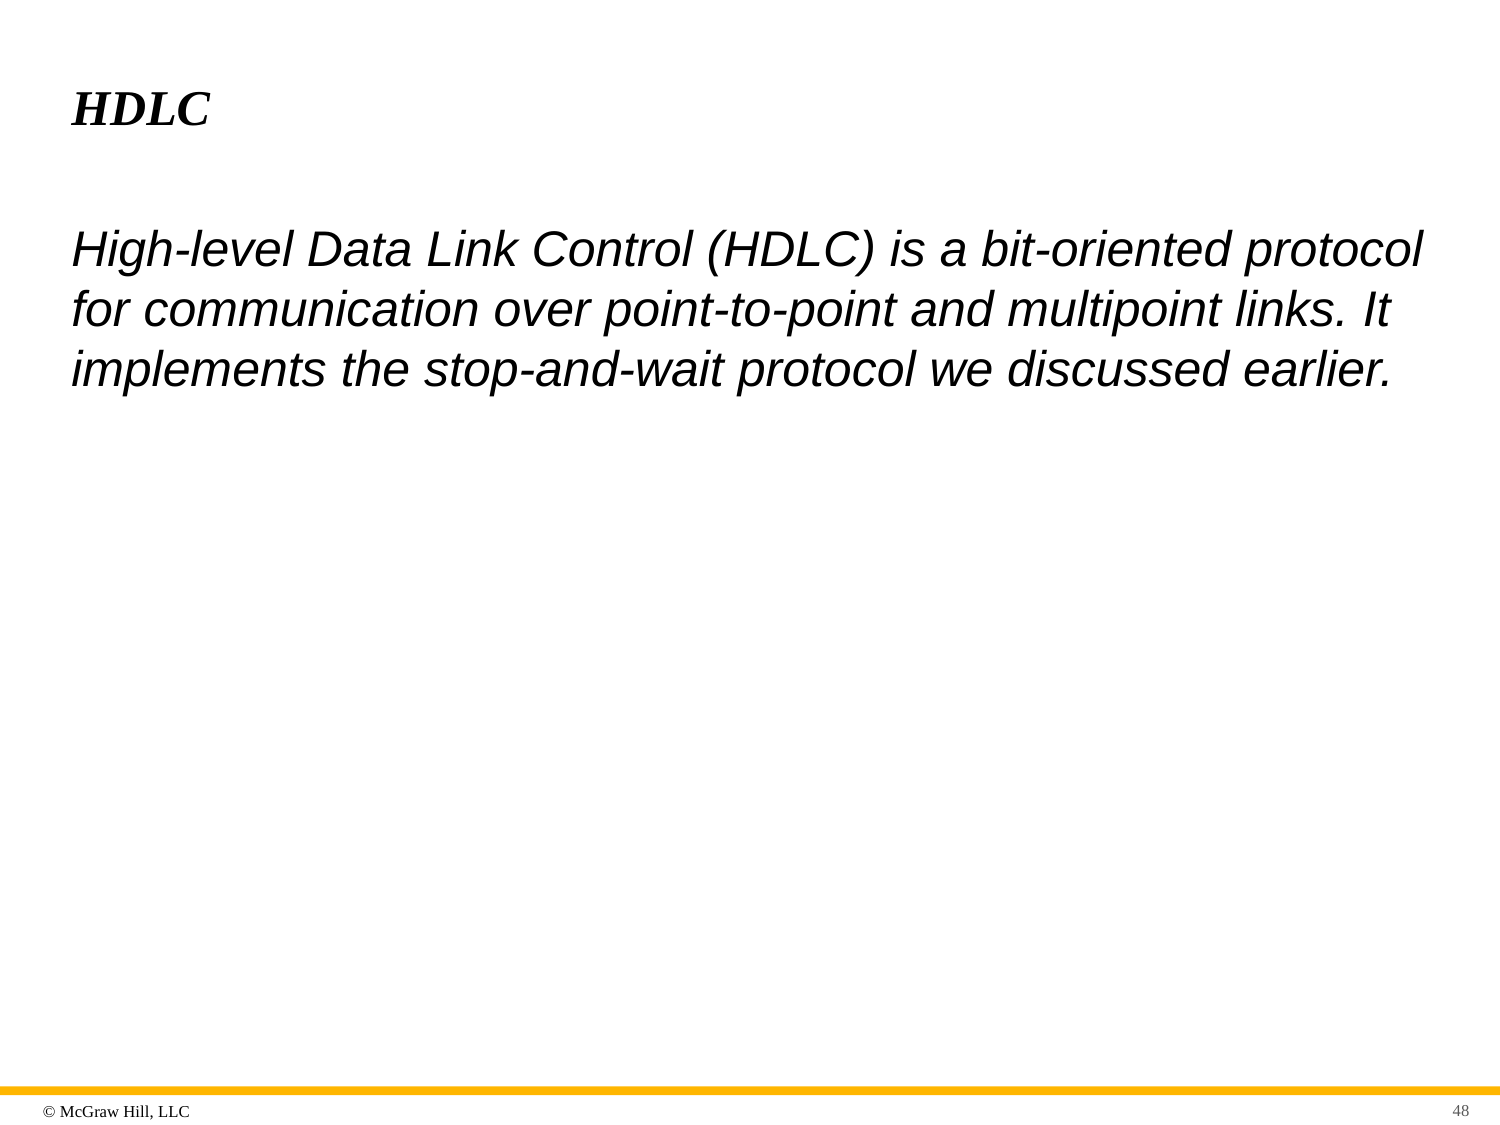

# HDLC
High-level Data Link Control (HDLC) is a bit-oriented protocol for communication over point-to-point and multipoint links. It implements the stop-and-wait protocol we discussed earlier.
48